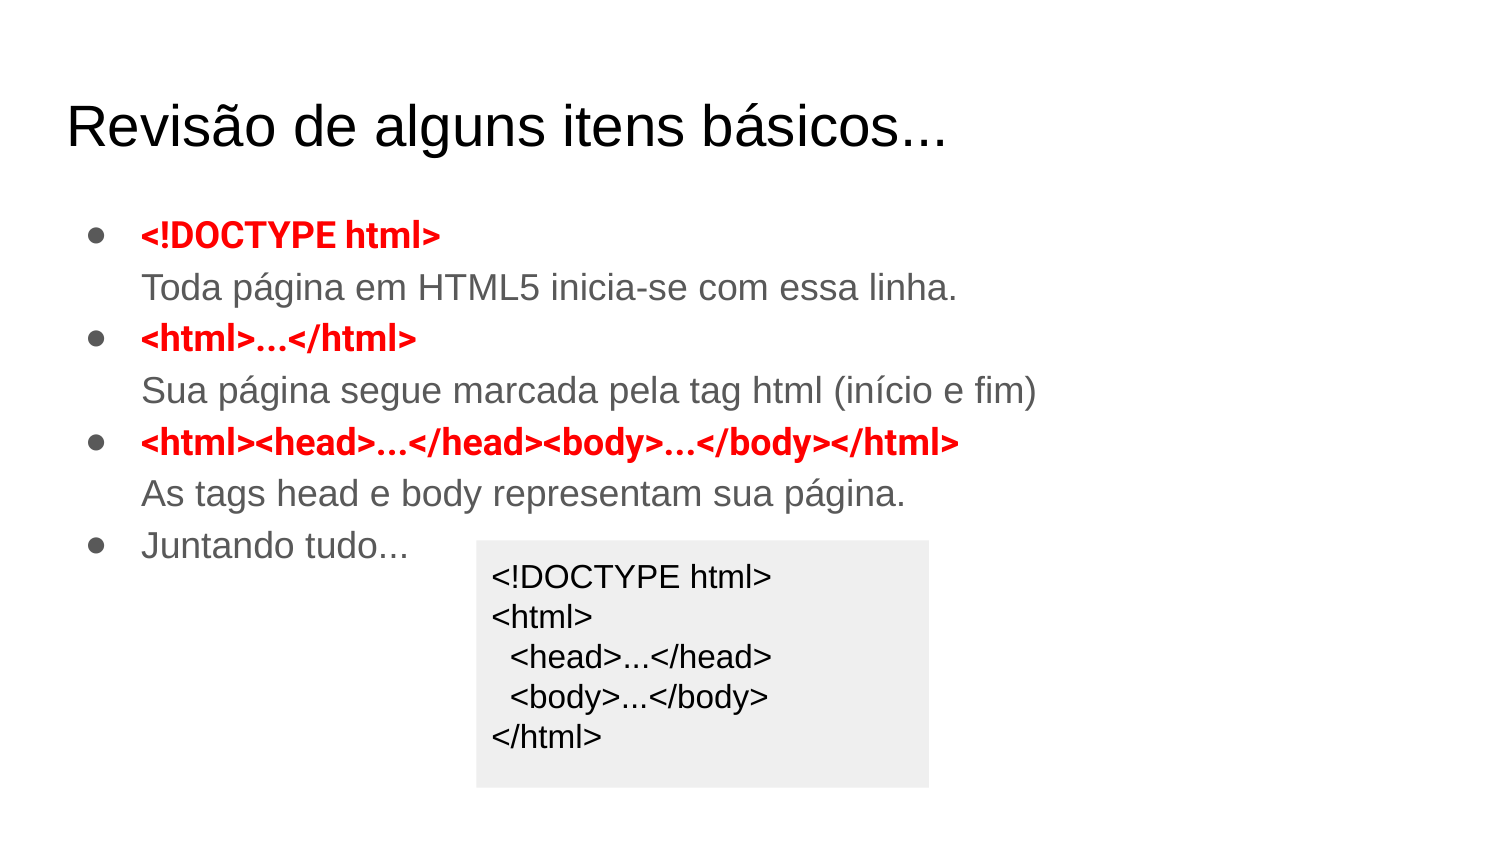

# Revisão de alguns itens básicos...
<!DOCTYPE html>
Toda página em HTML5 inicia-se com essa linha.
<html>...</html>
Sua página segue marcada pela tag html (início e fim)
<html><head>...</head><body>...</body></html>
As tags head e body representam sua página.
Juntando tudo...
<!DOCTYPE html>
<html>
  <head>...</head>
  <body>...</body>
</html>